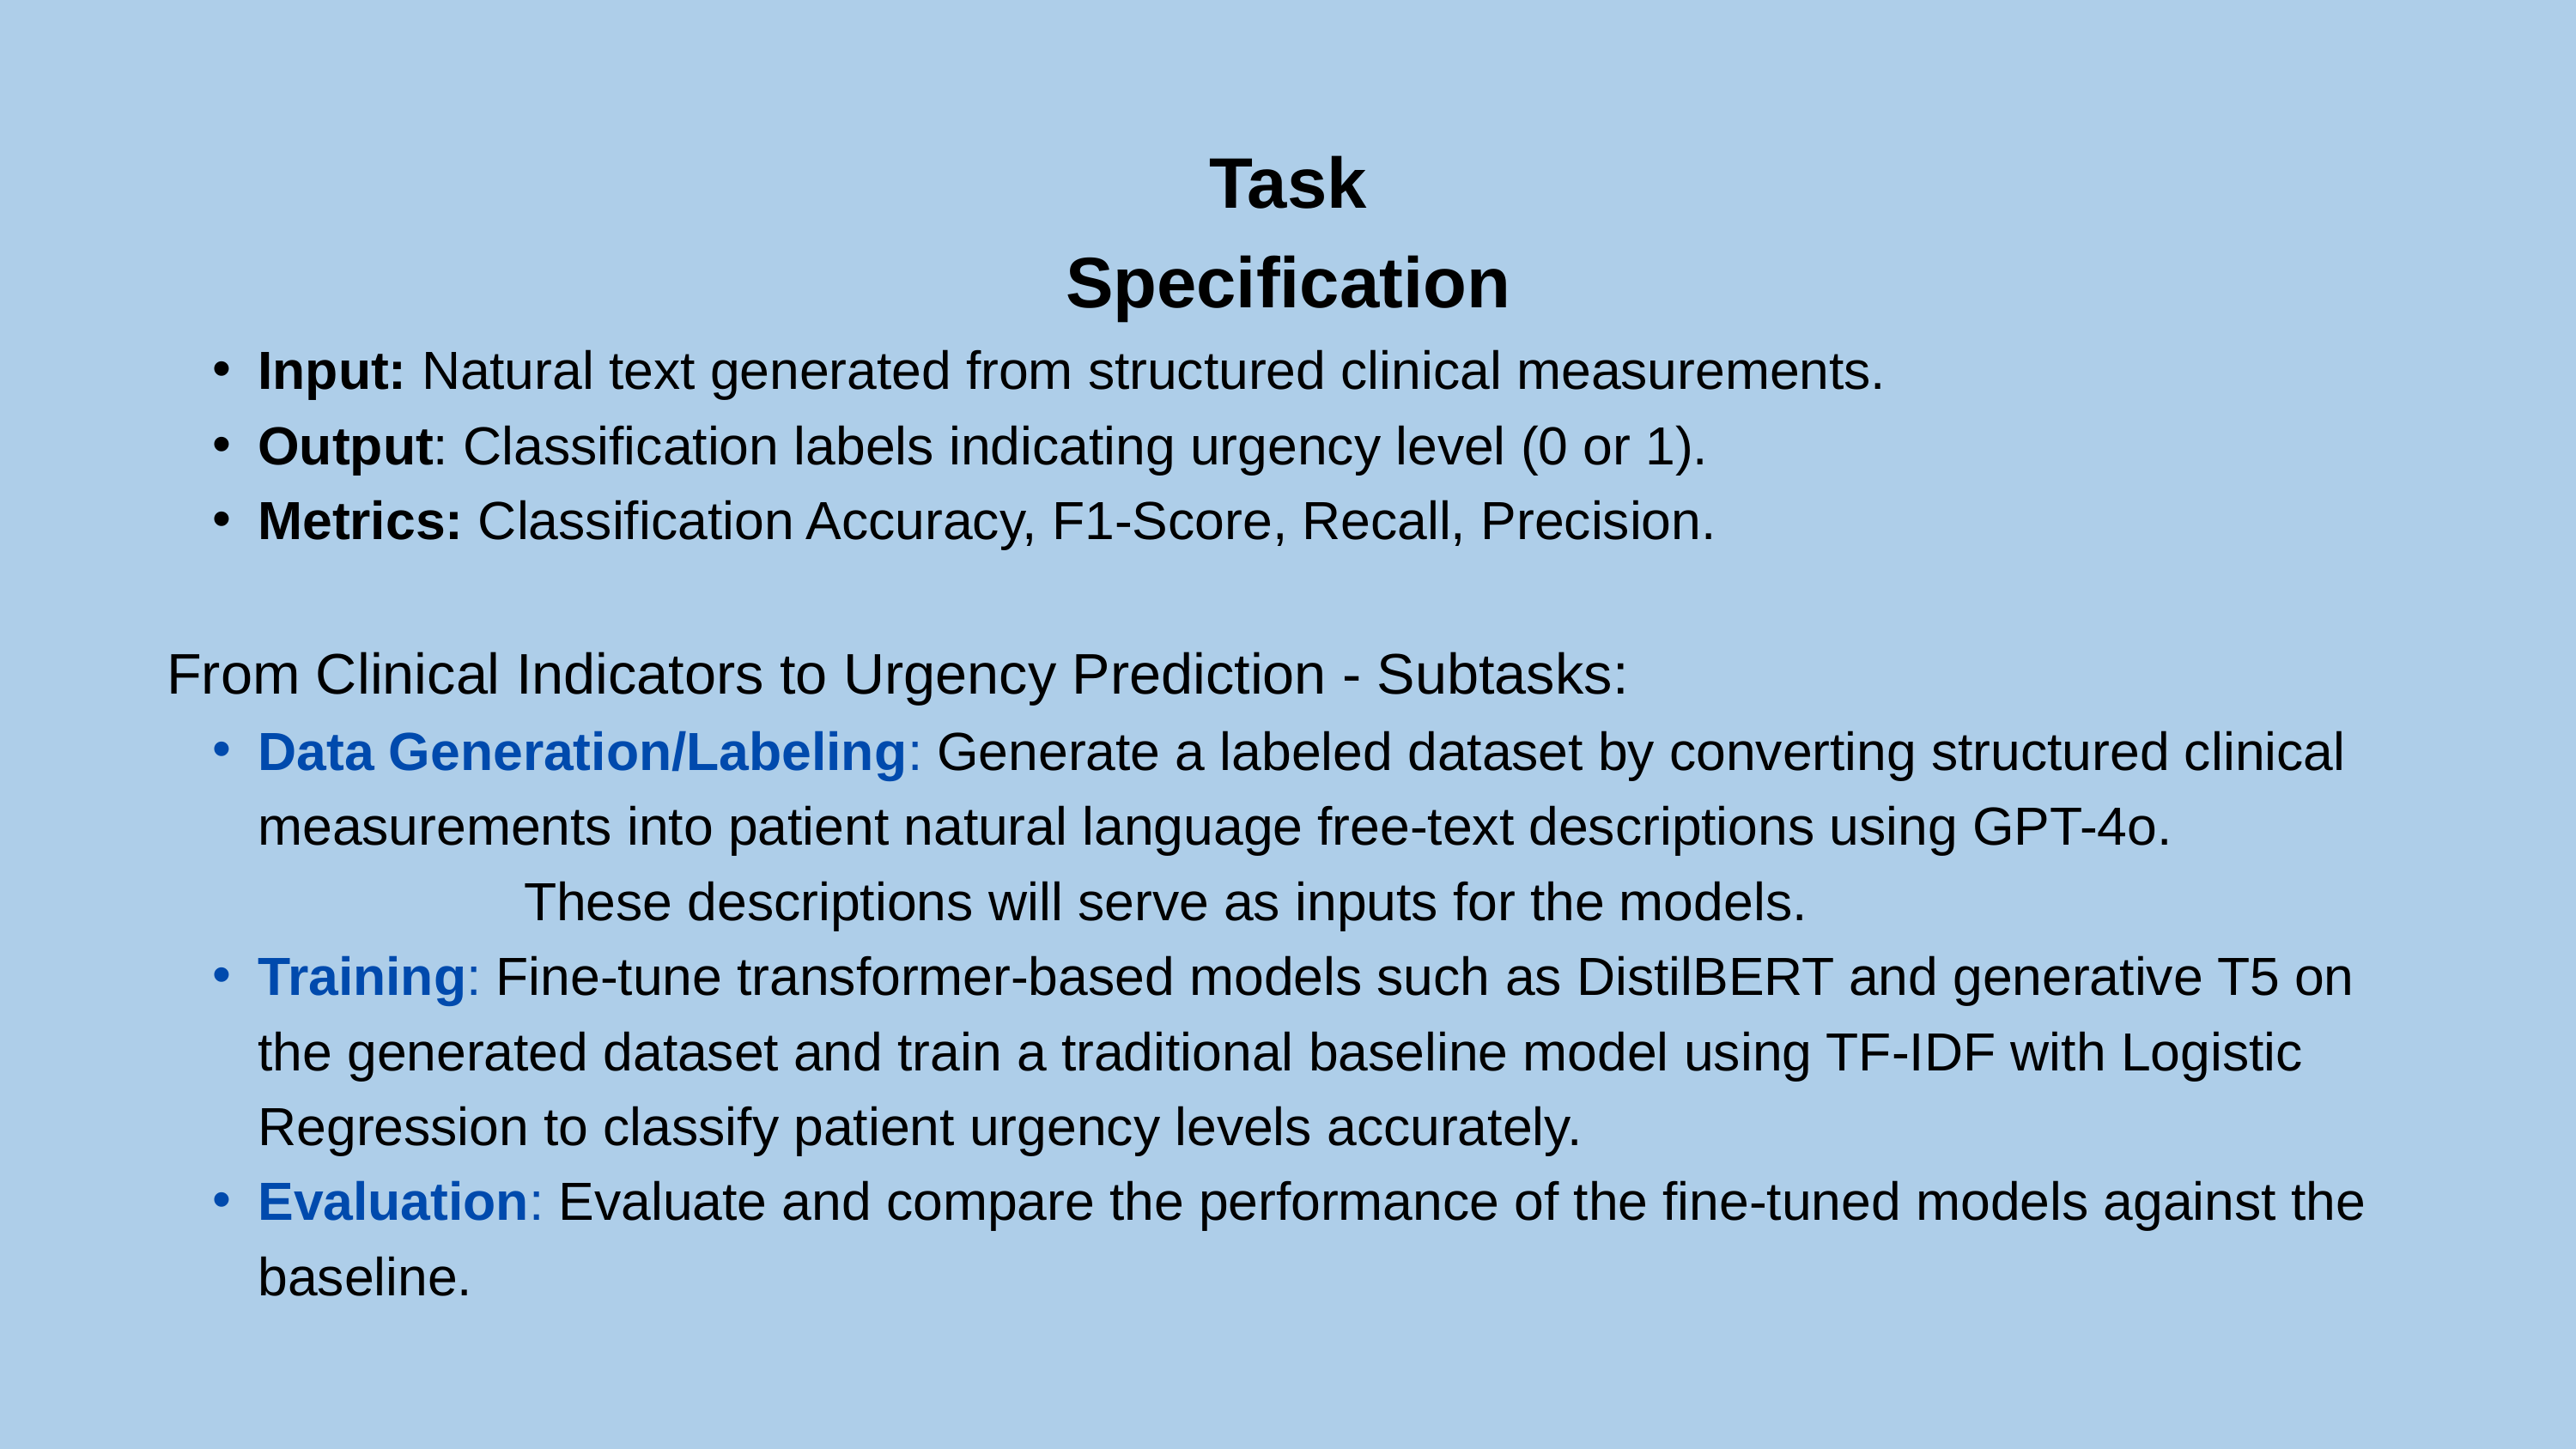

Task Specification
Input: Natural text generated from structured clinical measurements.
Output: Classification labels indicating urgency level (0 or 1).
Metrics: Classification Accuracy, F1-Score, Recall, Precision.

From Clinical Indicators to Urgency Prediction - Subtasks:
Data Generation/Labeling: Generate a labeled dataset by converting structured clinical measurements into patient natural language free-text descriptions using GPT-4o.                                  These descriptions will serve as inputs for the models.
Training: Fine-tune transformer-based models such as DistilBERT and generative T5 on the generated dataset and train a traditional baseline model using TF-IDF with Logistic Regression to classify patient urgency levels accurately.
Evaluation: Evaluate and compare the performance of the fine-tuned models against the baseline.